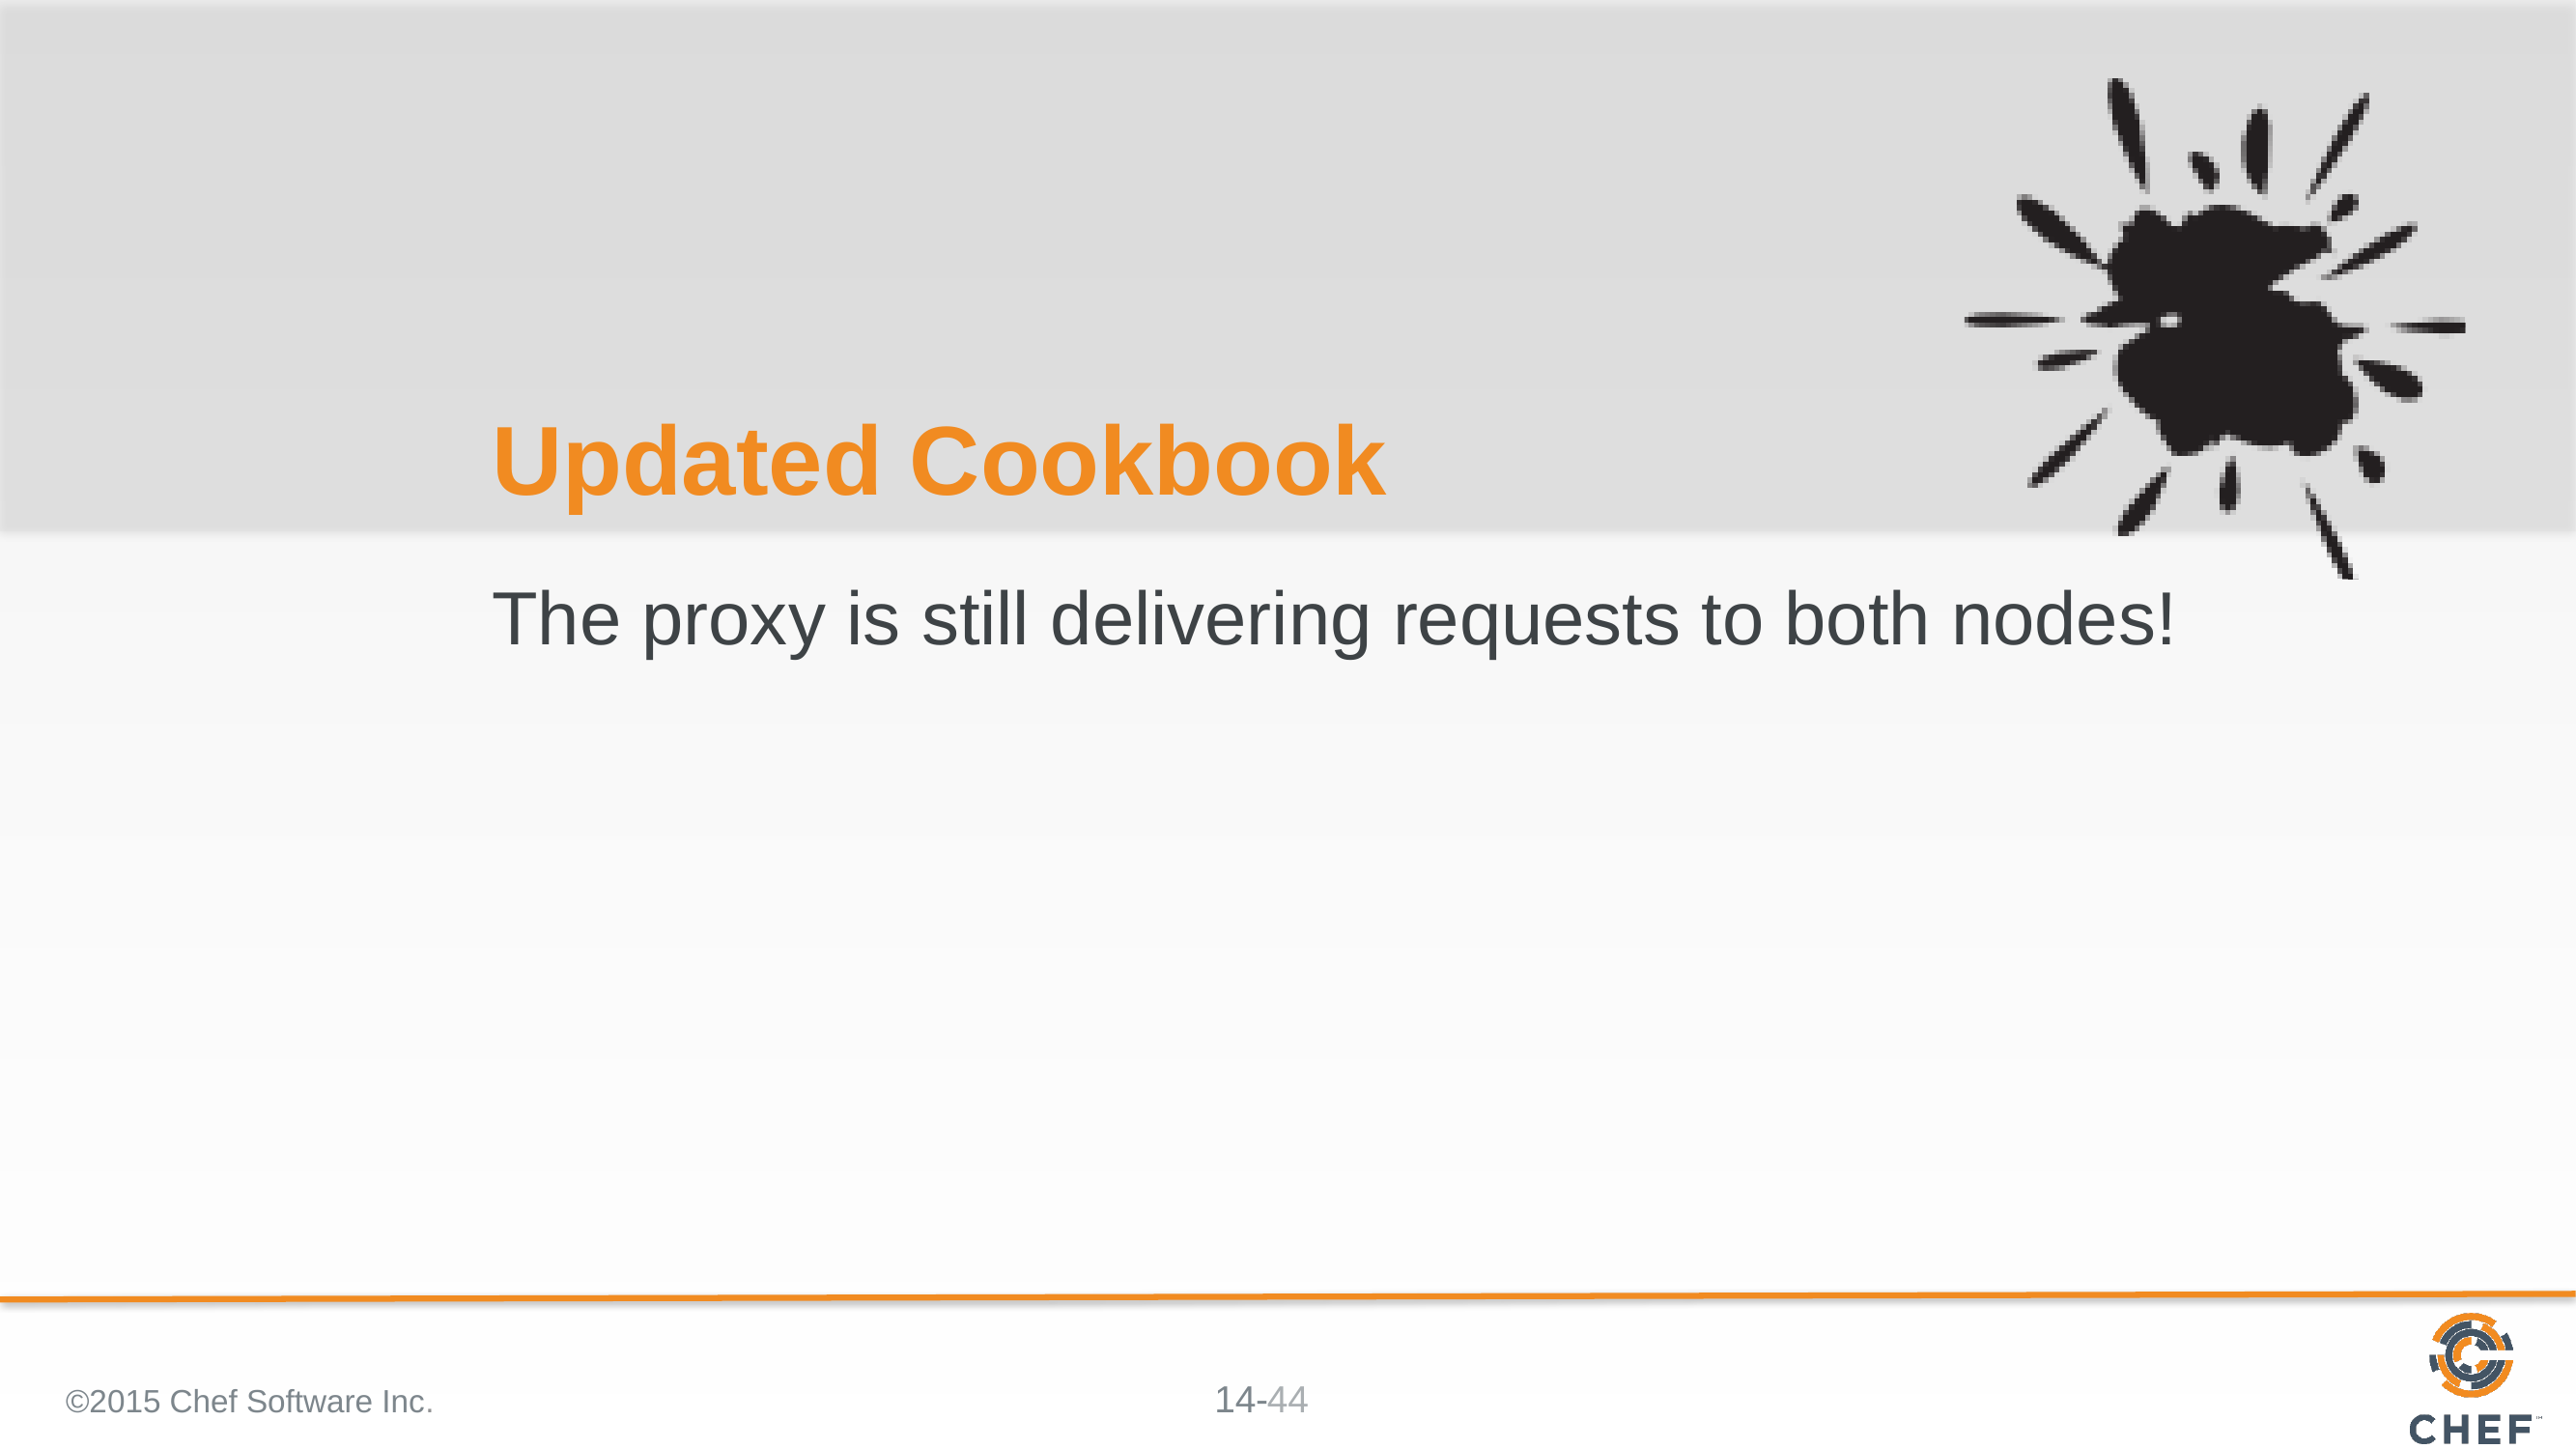

# Updated Cookbook
The proxy is still delivering requests to both nodes!
©2015 Chef Software Inc.
44